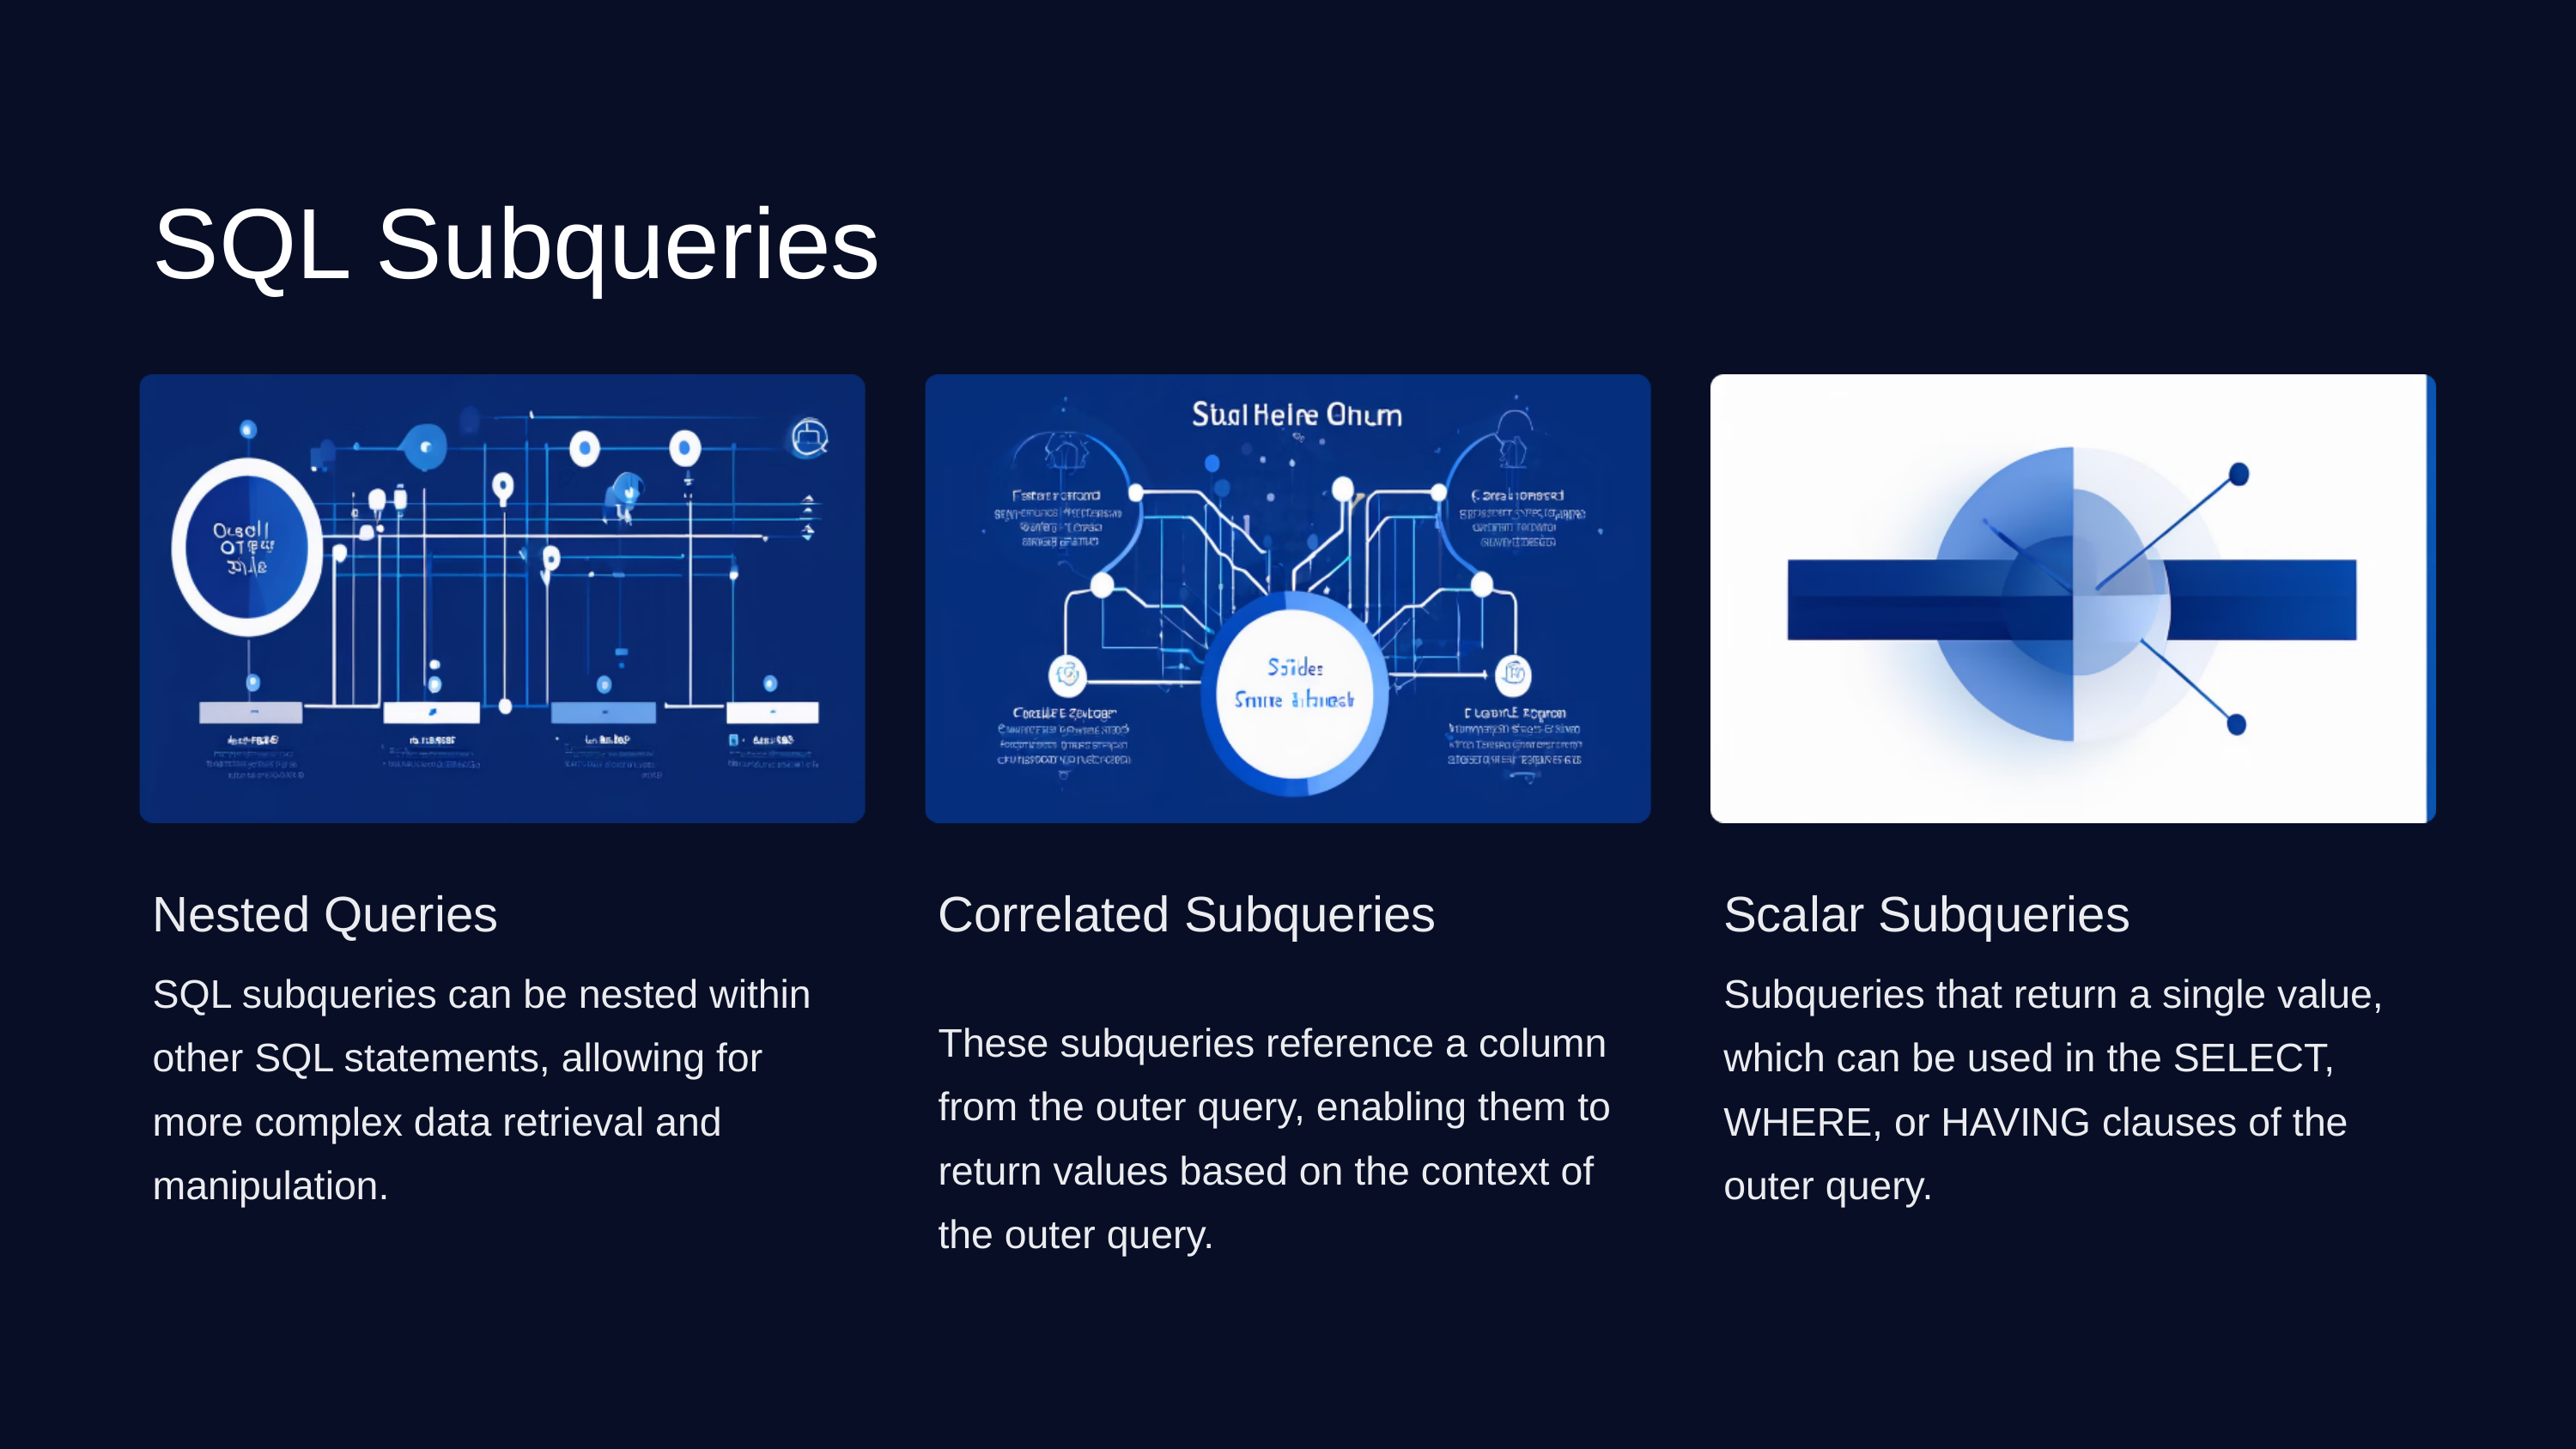

SQL Subqueries

Nested Queries
Correlated Subqueries
Scalar Subqueries
SQL subqueries can be nested within other SQL statements, allowing for more complex data retrieval and manipulation.
Subqueries that return a single value, which can be used in the SELECT, WHERE, or HAVING clauses of the outer query.
These subqueries reference a column from the outer query, enabling them to return values based on the context of the outer query.